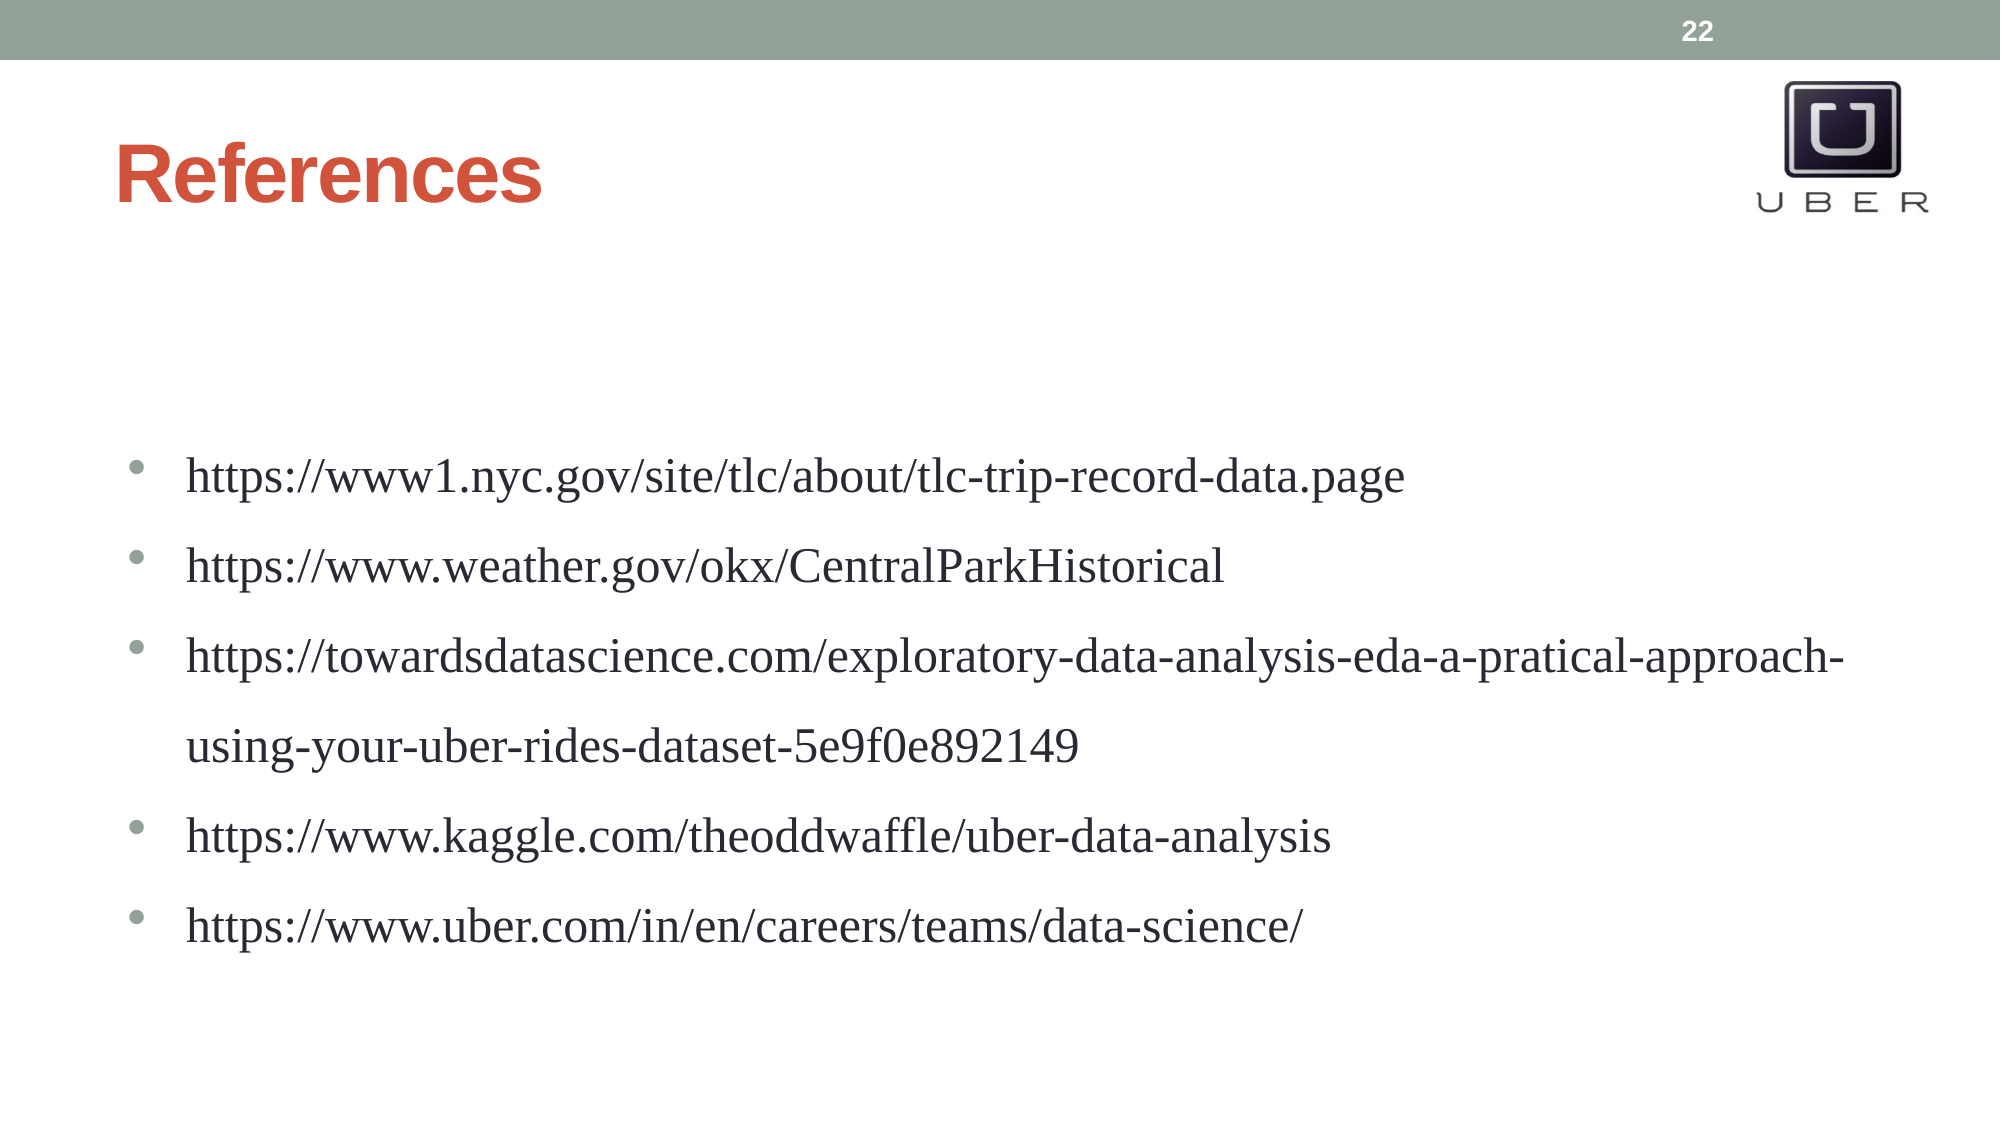

22
# References
https://www1.nyc.gov/site/tlc/about/tlc-trip-record-data.page
https://www.weather.gov/okx/CentralParkHistorical
https://towardsdatascience.com/exploratory-data-analysis-eda-a-pratical-approach-using-your-uber-rides-dataset-5e9f0e892149
https://www.kaggle.com/theoddwaffle/uber-data-analysis
https://www.uber.com/in/en/careers/teams/data-science/